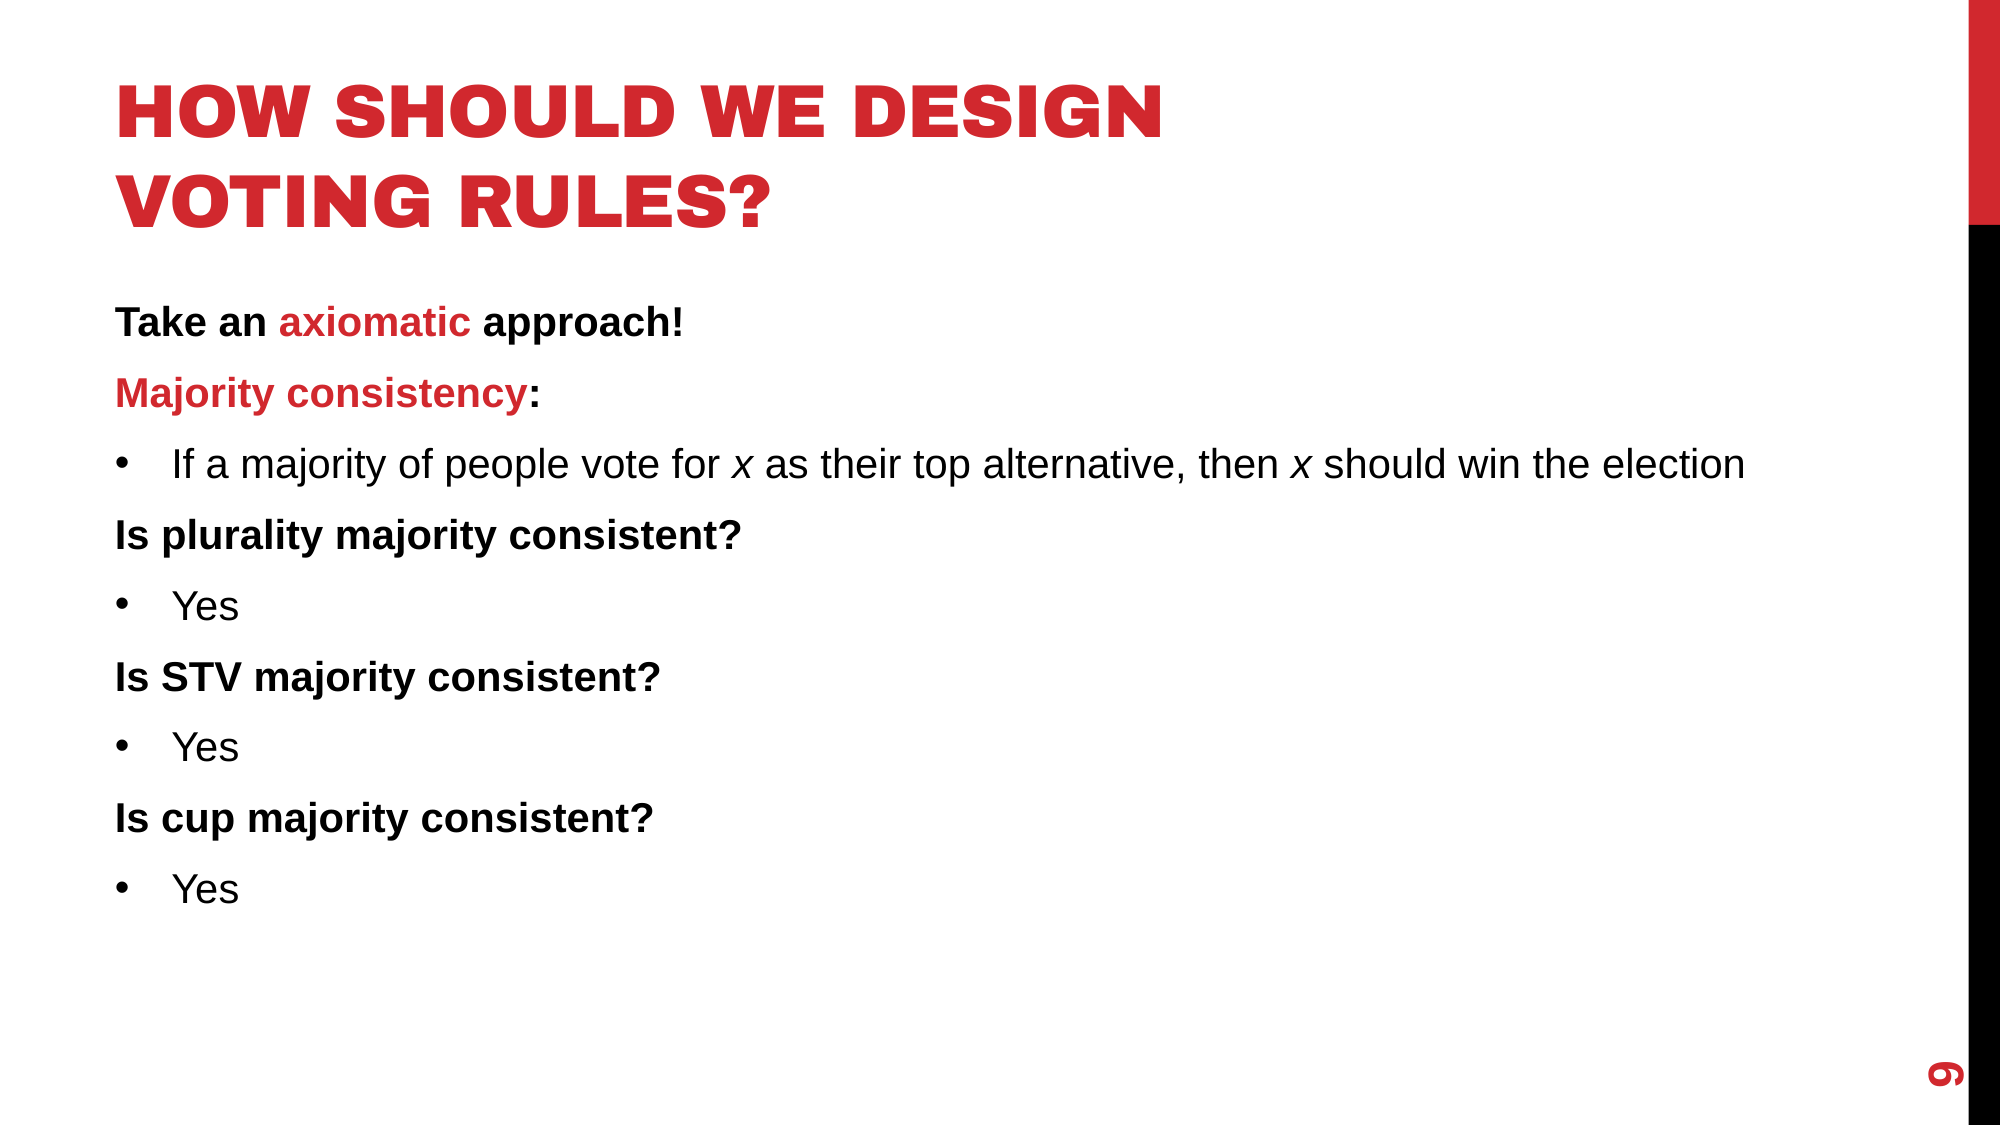

# How should we design voting rules?
Take an axiomatic approach!
Majority consistency:
If a majority of people vote for x as their top alternative, then x should win the election
Is plurality majority consistent?
Yes
Is STV majority consistent?
Yes
Is cup majority consistent?
Yes
9